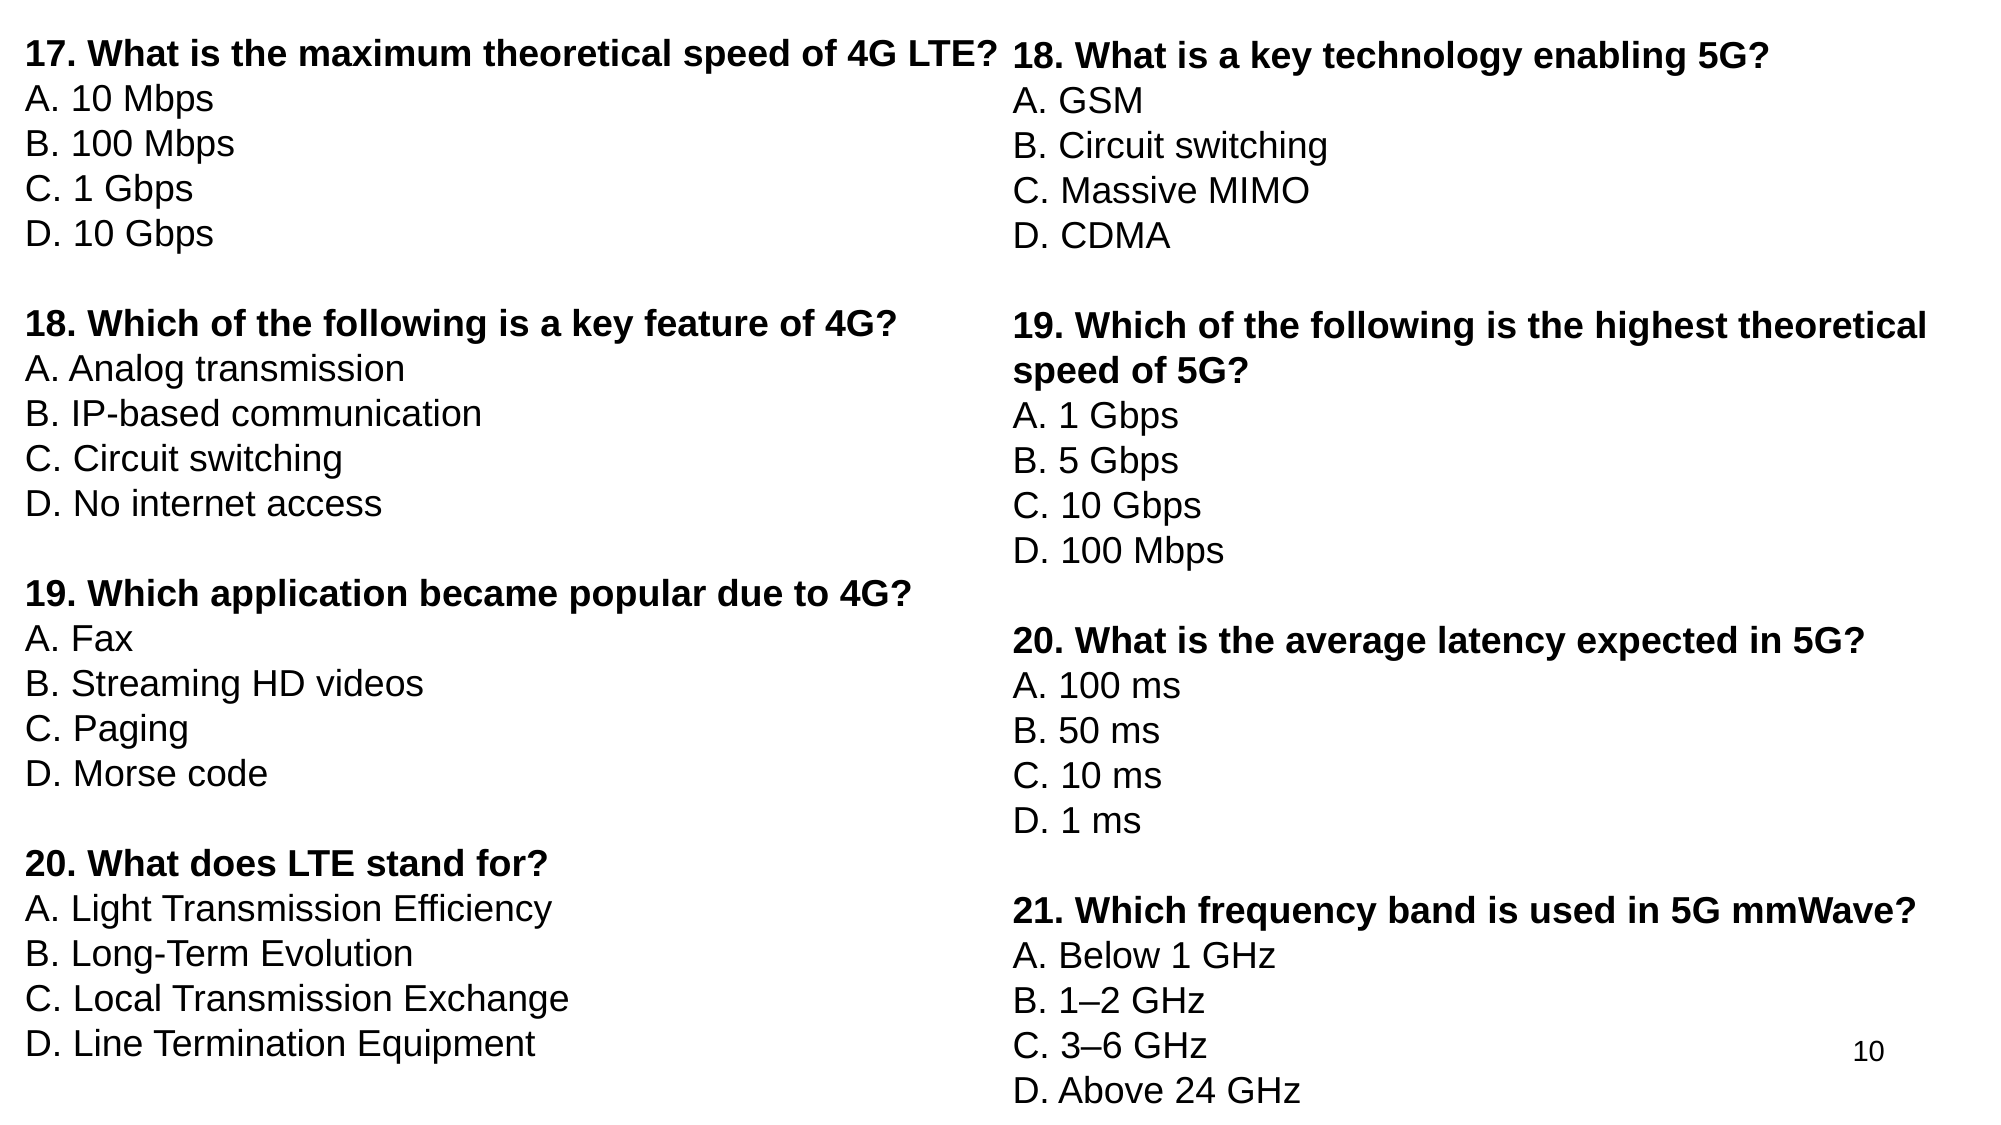

17. What is the maximum theoretical speed of 4G LTE?
A. 10 Mbps
B. 100 Mbps
C. 1 Gbps
D. 10 Gbps

18. Which of the following is a key feature of 4G?
A. Analog transmission
B. IP-based communication
C. Circuit switching
D. No internet access

19. Which application became popular due to 4G?
A. Fax
B. Streaming HD videos
C. Paging
D. Morse code

20. What does LTE stand for?
A. Light Transmission Efficiency
B. Long-Term Evolution
C. Local Transmission Exchange
D. Line Termination Equipment
18. What is a key technology enabling 5G?
A. GSM
B. Circuit switching
C. Massive MIMO
D. CDMA

19. Which of the following is the highest theoretical speed of 5G?
A. 1 Gbps
B. 5 Gbps
C. 10 Gbps
D. 100 Mbps

20. What is the average latency expected in 5G?
A. 100 ms
B. 50 ms
C. 10 ms
D. 1 ms

21. Which frequency band is used in 5G mmWave?
A. Below 1 GHz
B. 1–2 GHz
C. 3–6 GHz
D. Above 24 GHz
10